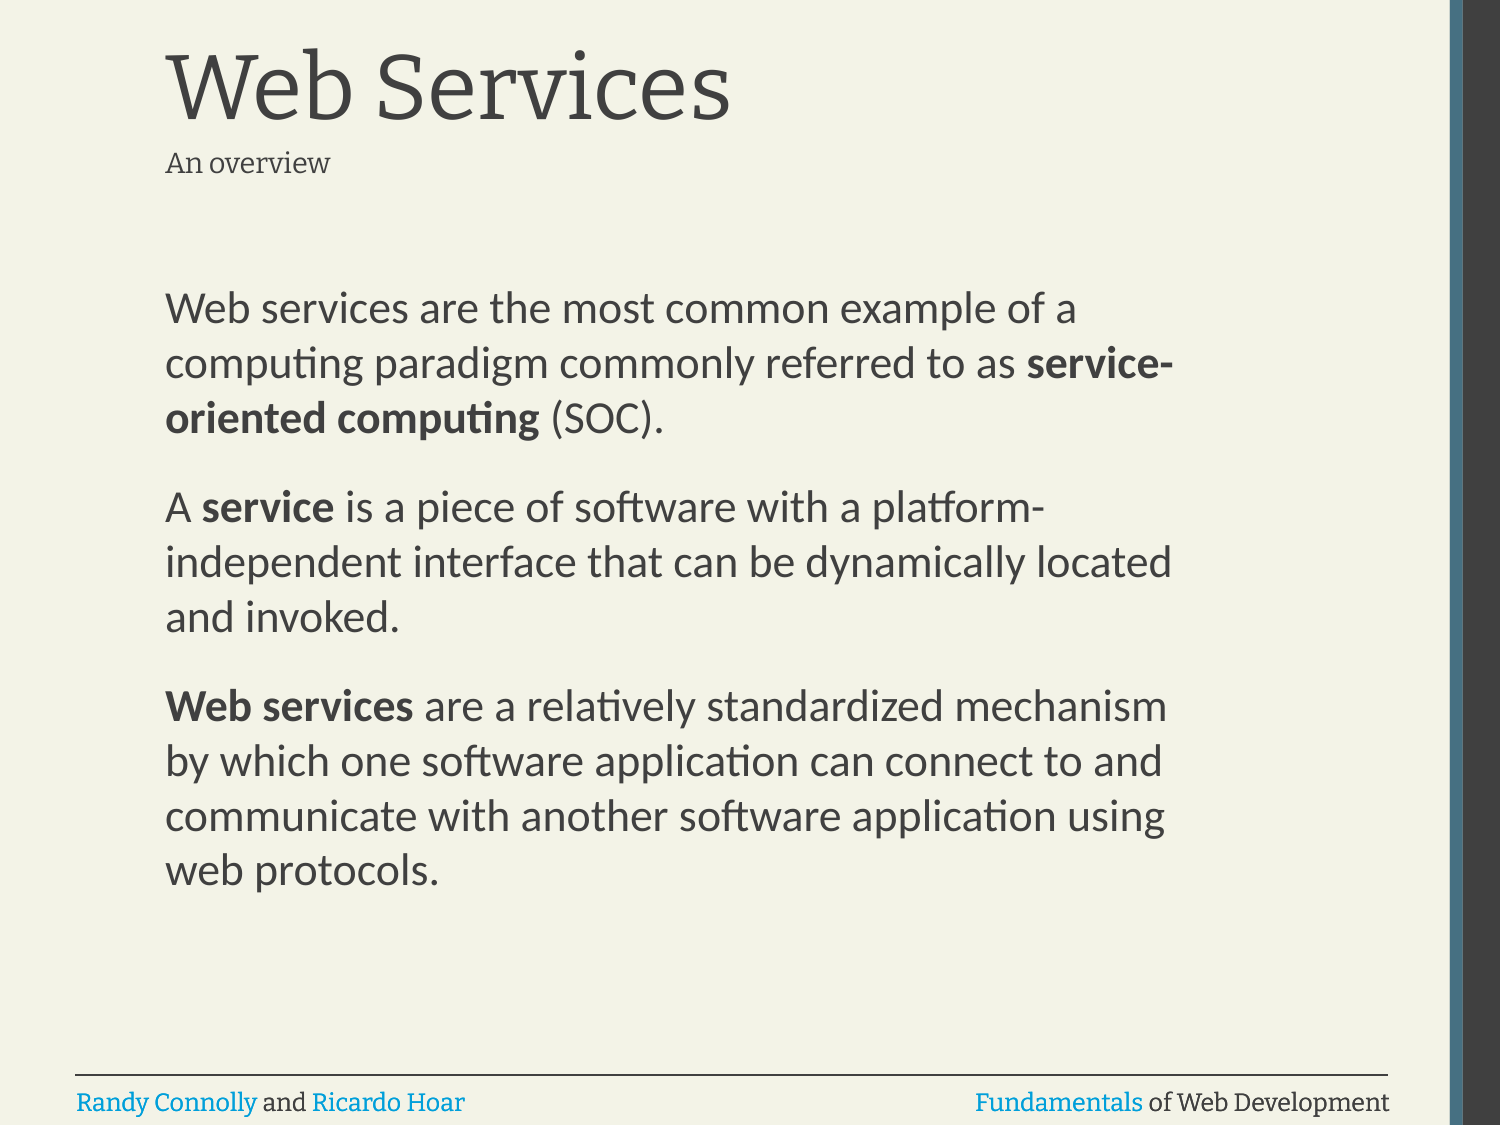

# Web Services
An overview
Web services are the most common example of a computing paradigm commonly referred to as service-oriented computing (SOC).
A service is a piece of software with a platform-independent interface that can be dynamically located and invoked.
Web services are a relatively standardized mechanism by which one software application can connect to and communicate with another software application using web protocols.